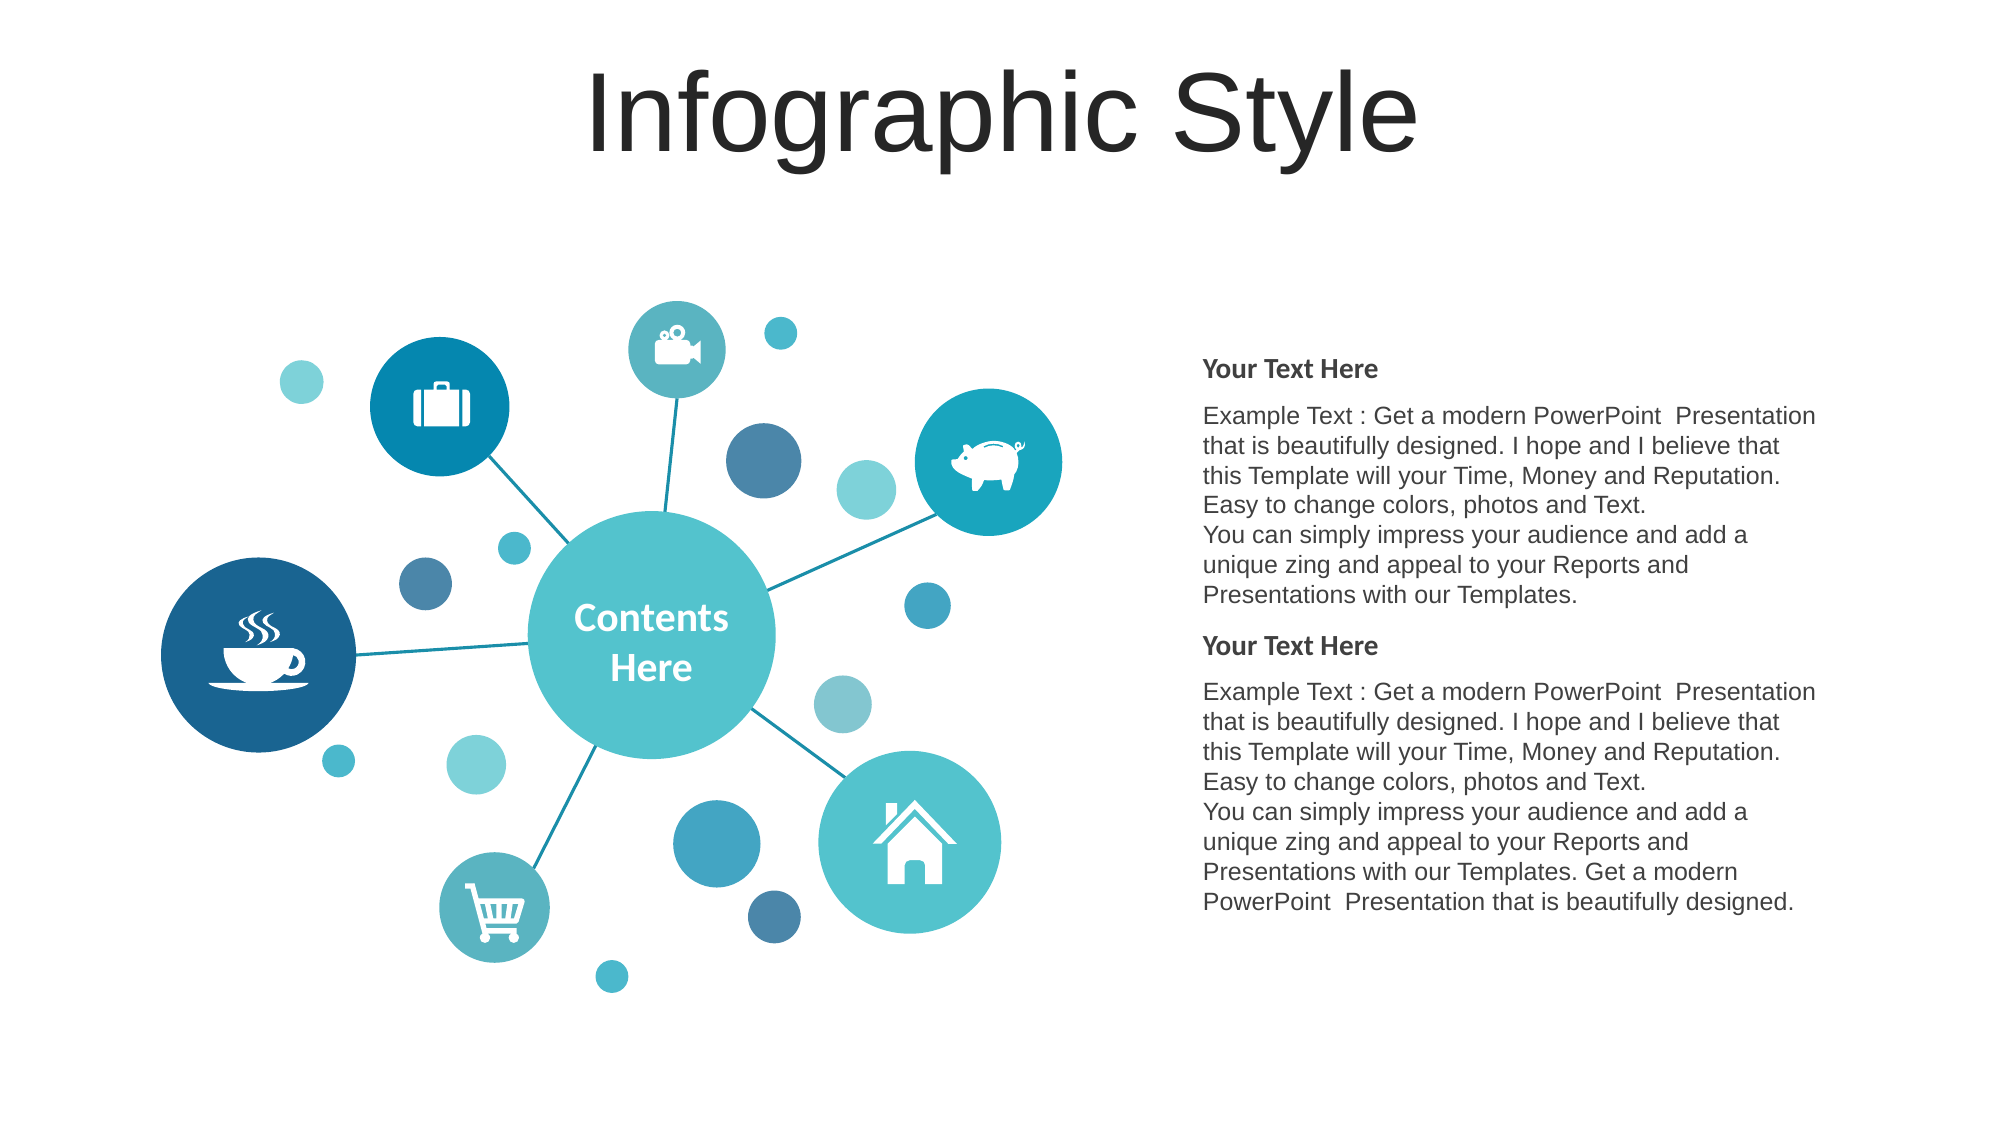

Infographic Style

Contents
Here

Your Text Here

Example Text : Get a modern PowerPoint  Presentation that is beautifully designed. I hope and I believe that this Template will your Time, Money and Reputation. Easy to change colors, photos and Text.
You can simply impress your audience and add a unique zing and appeal to your Reports and Presentations with our Templates.

Your Text Here
Example Text : Get a modern PowerPoint  Presentation that is beautifully designed. I hope and I believe that this Template will your Time, Money and Reputation. Easy to change colors, photos and Text.
You can simply impress your audience and add a unique zing and appeal to your Reports and Presentations with our Templates. Get a modern PowerPoint  Presentation that is beautifully designed.